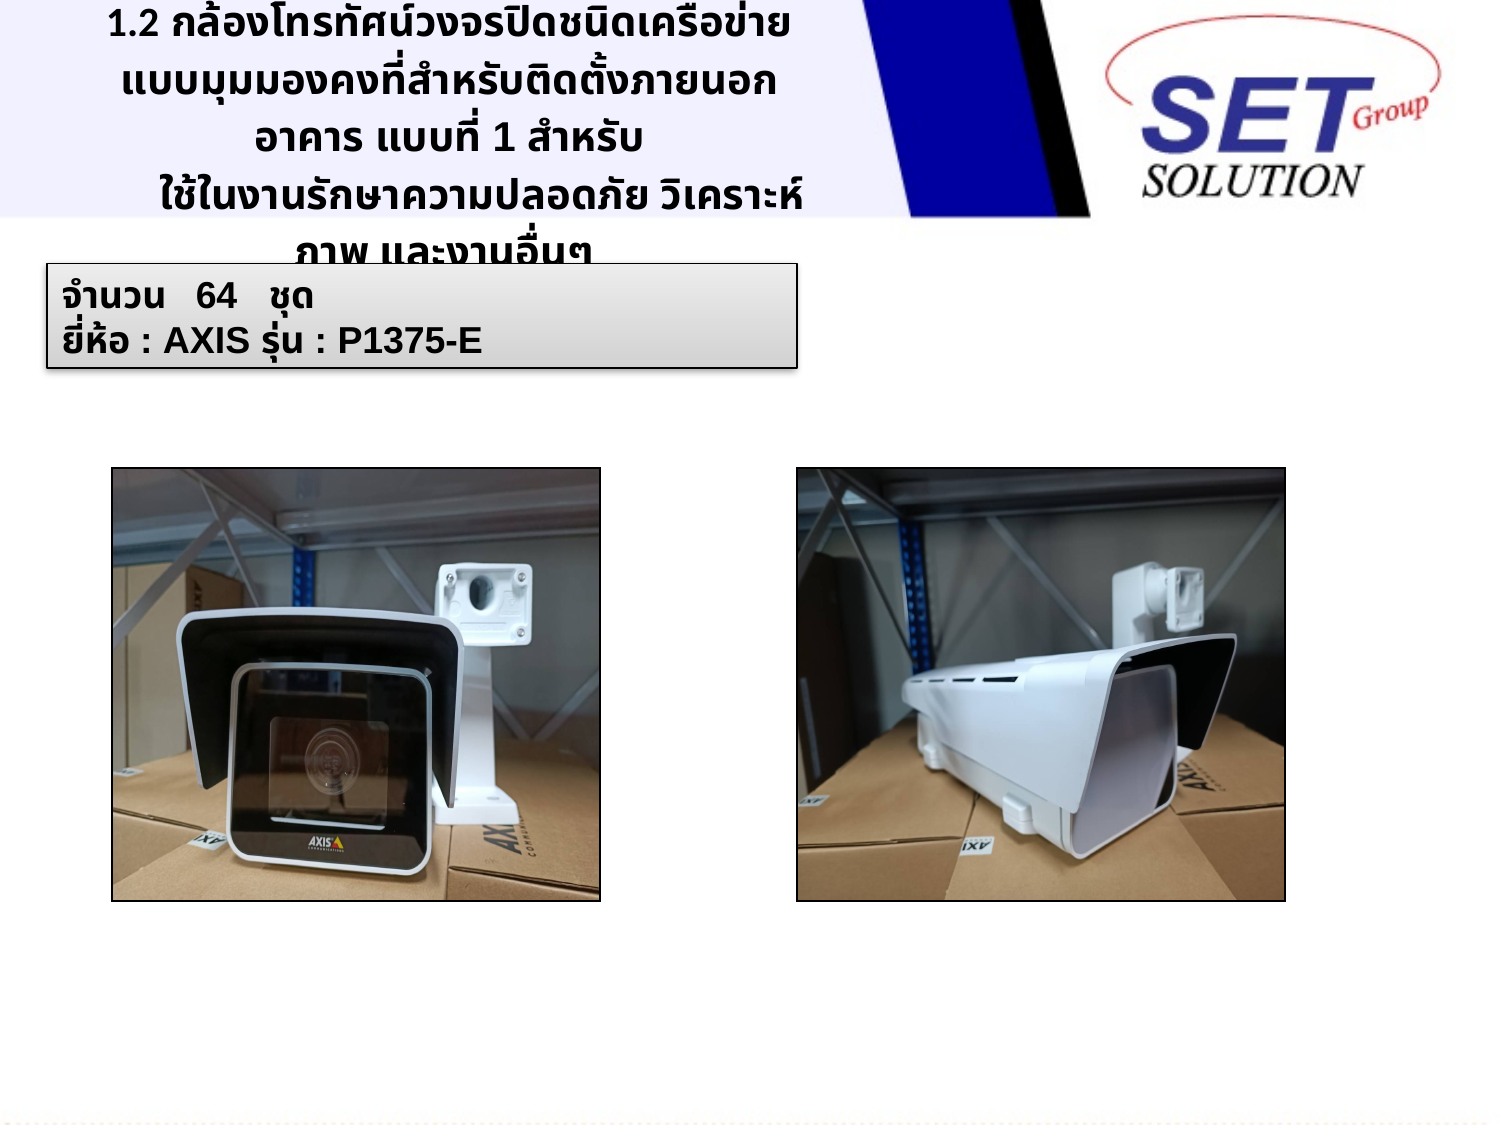

# 1.2 กล้องโทรทัศน์วงจรปิดชนิดเครือข่าย แบบมุมมองคงที่สำหรับติดตั้งภายนอกอาคาร แบบที่ 1 สำหรับ ใช้ในงานรักษาความปลอดภัย วิเคราะห์ภาพ และงานอื่นๆ
จำนวน   64   ชุด
ยี่ห้อ : AXIS รุ่น : P1375-E